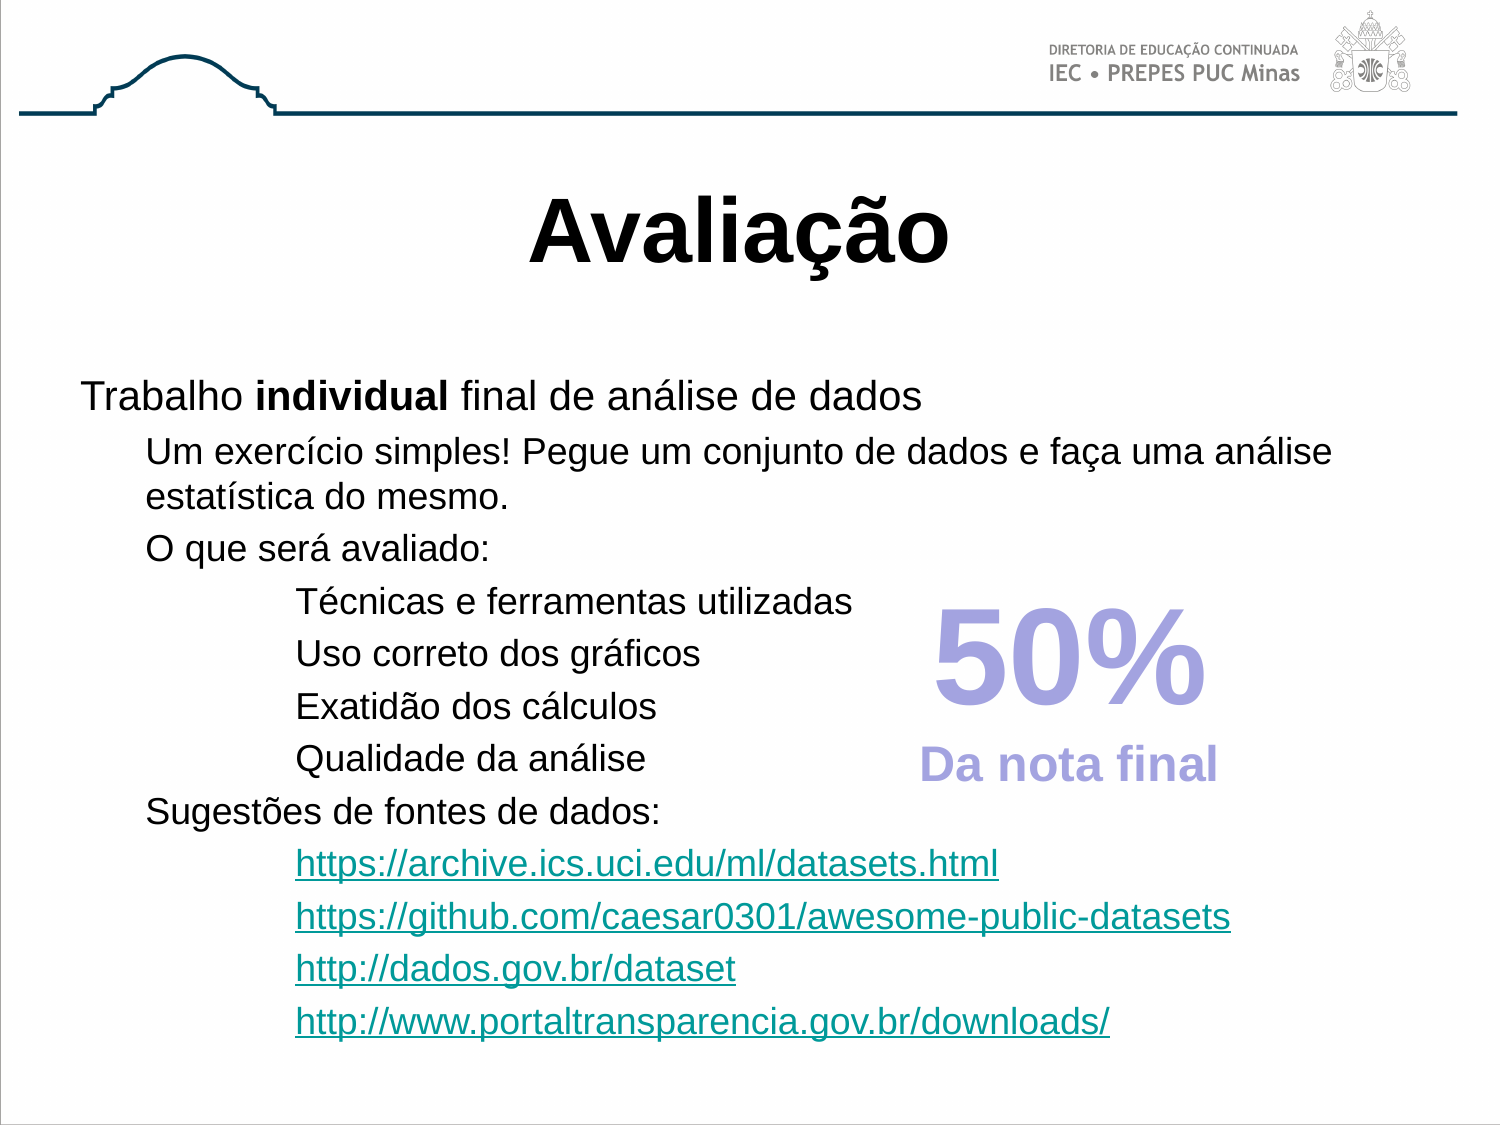

# Avaliação
Trabalho individual final de análise de dados
Um exercício simples! Pegue um conjunto de dados e faça uma análise estatística do mesmo.
O que será avaliado:
	Técnicas e ferramentas utilizadas
	Uso correto dos gráficos
	Exatidão dos cálculos
	Qualidade da análise
Sugestões de fontes de dados:
	https://archive.ics.uci.edu/ml/datasets.html
	https://github.com/caesar0301/awesome-public-datasets
	http://dados.gov.br/dataset
	http://www.portaltransparencia.gov.br/downloads/

50%
Da nota final